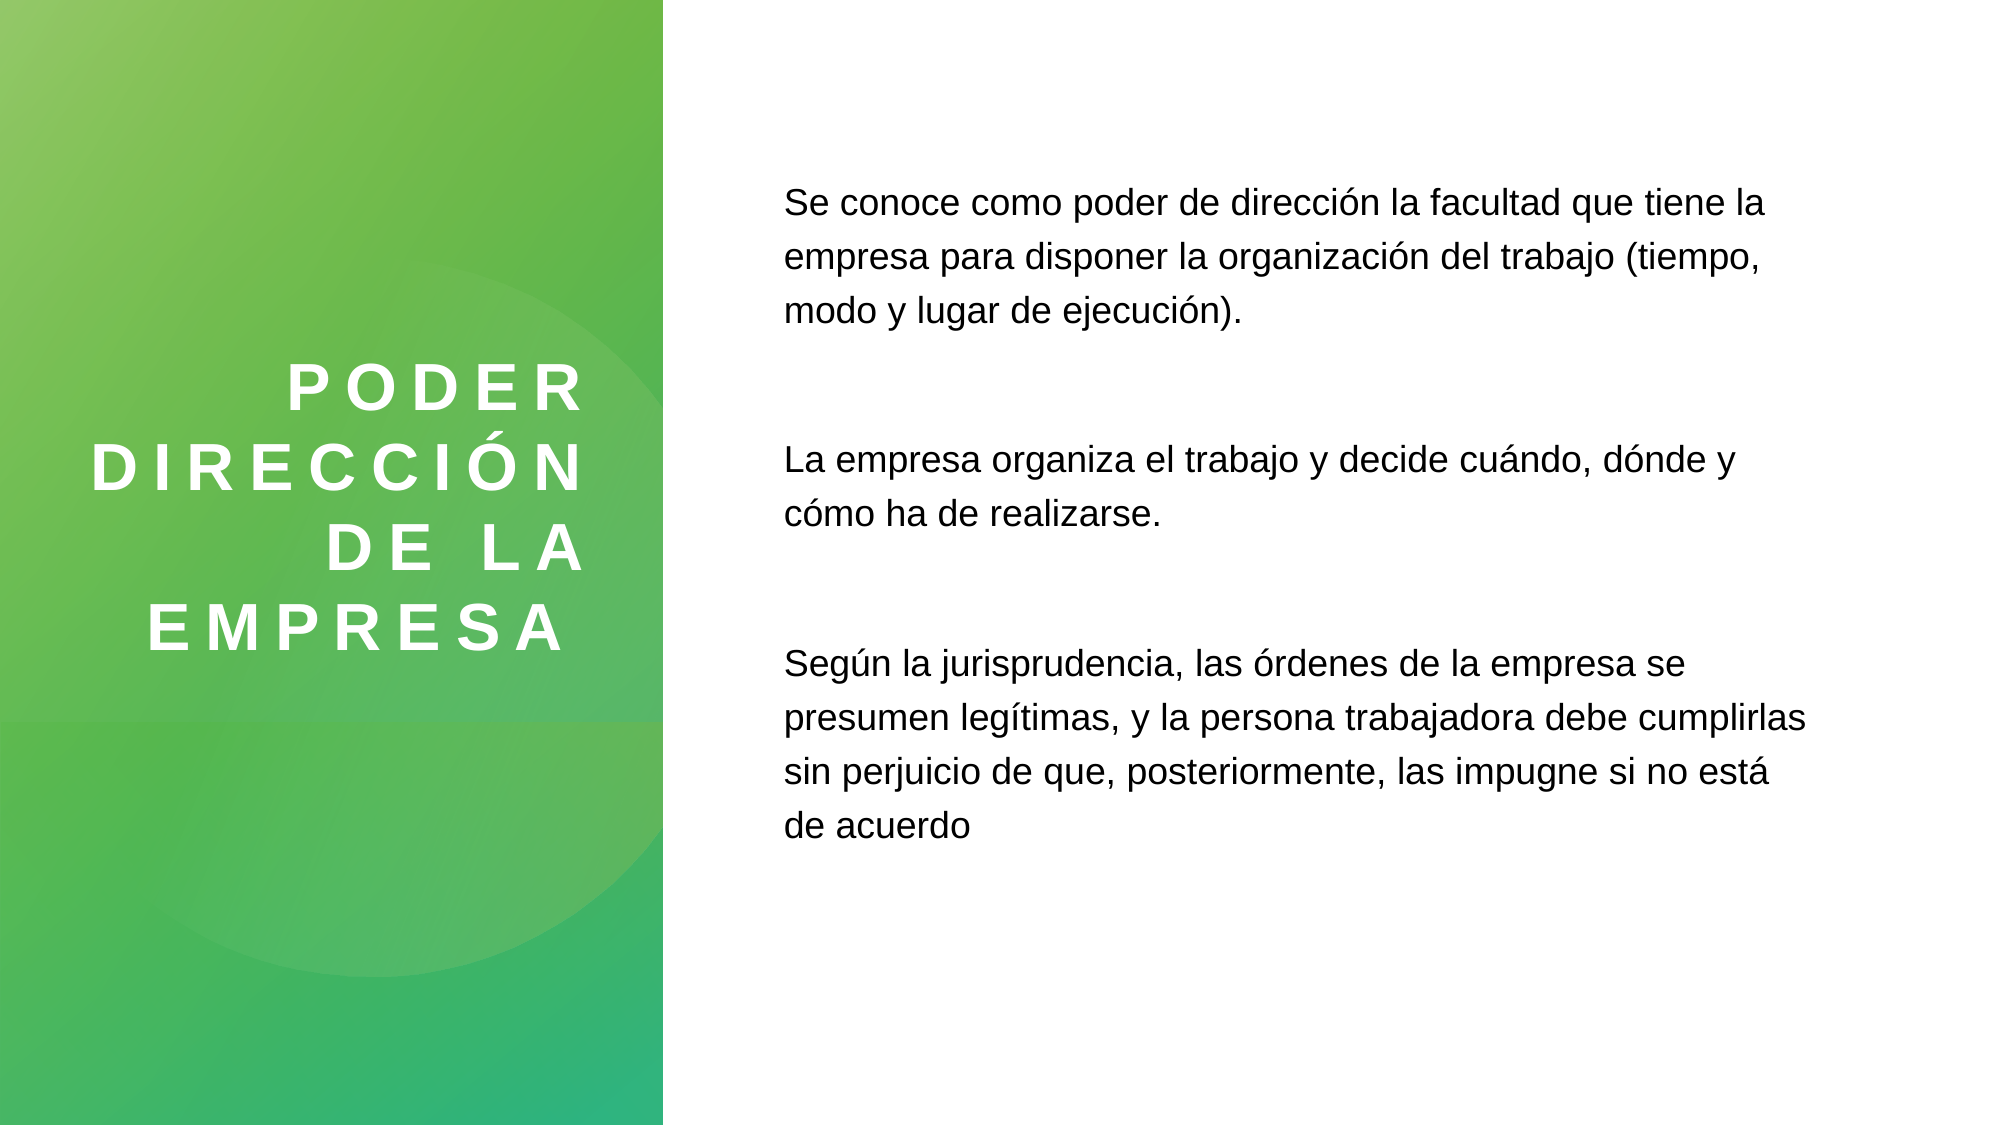

# PODER DIRECCIÓN DE LA EMPRESA
Se conoce como poder de dirección la facultad que tiene la empresa para disponer la organización del trabajo (tiempo, modo y lugar de ejecución).

La empresa organiza el trabajo y decide cuándo, dónde y cómo ha de realizarse.

Según la jurisprudencia, las órdenes de la empresa se presumen legítimas, y la persona trabajadora debe cumplirlas sin perjuicio de que, posteriormente, las impugne si no está de acuerdo